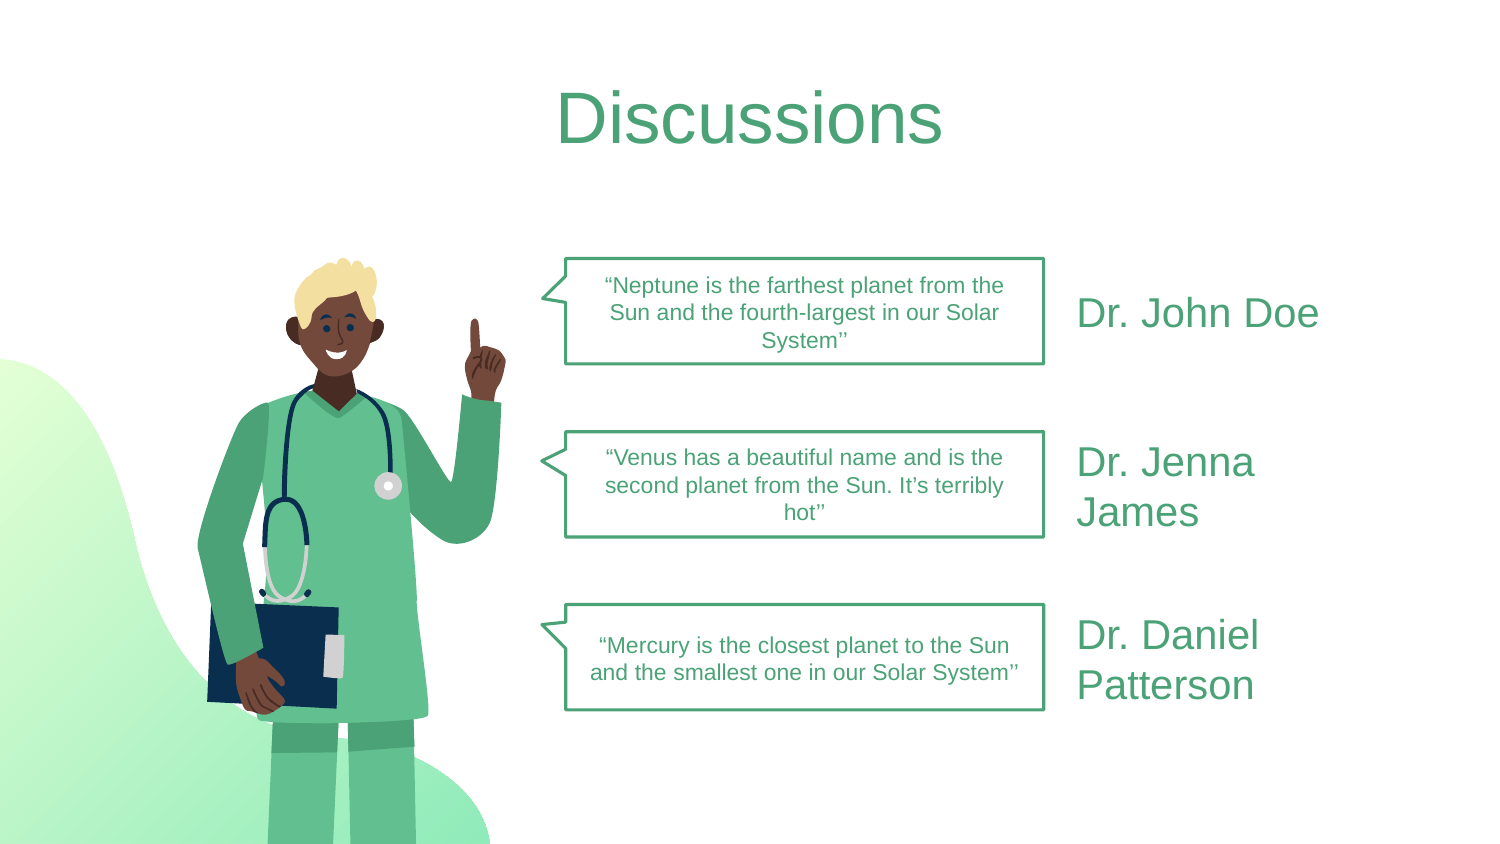

# Discussions

Dr. John Doe
“Neptune is the farthest planet from the Sun and the fourth-largest in our Solar System’’
“Venus has a beautiful name and is the second planet from the Sun. It’s terribly hot’’

Dr. Jenna James

“Mercury is the closest planet to the Sun and the smallest one in our Solar System’’
Dr. Daniel Patterson